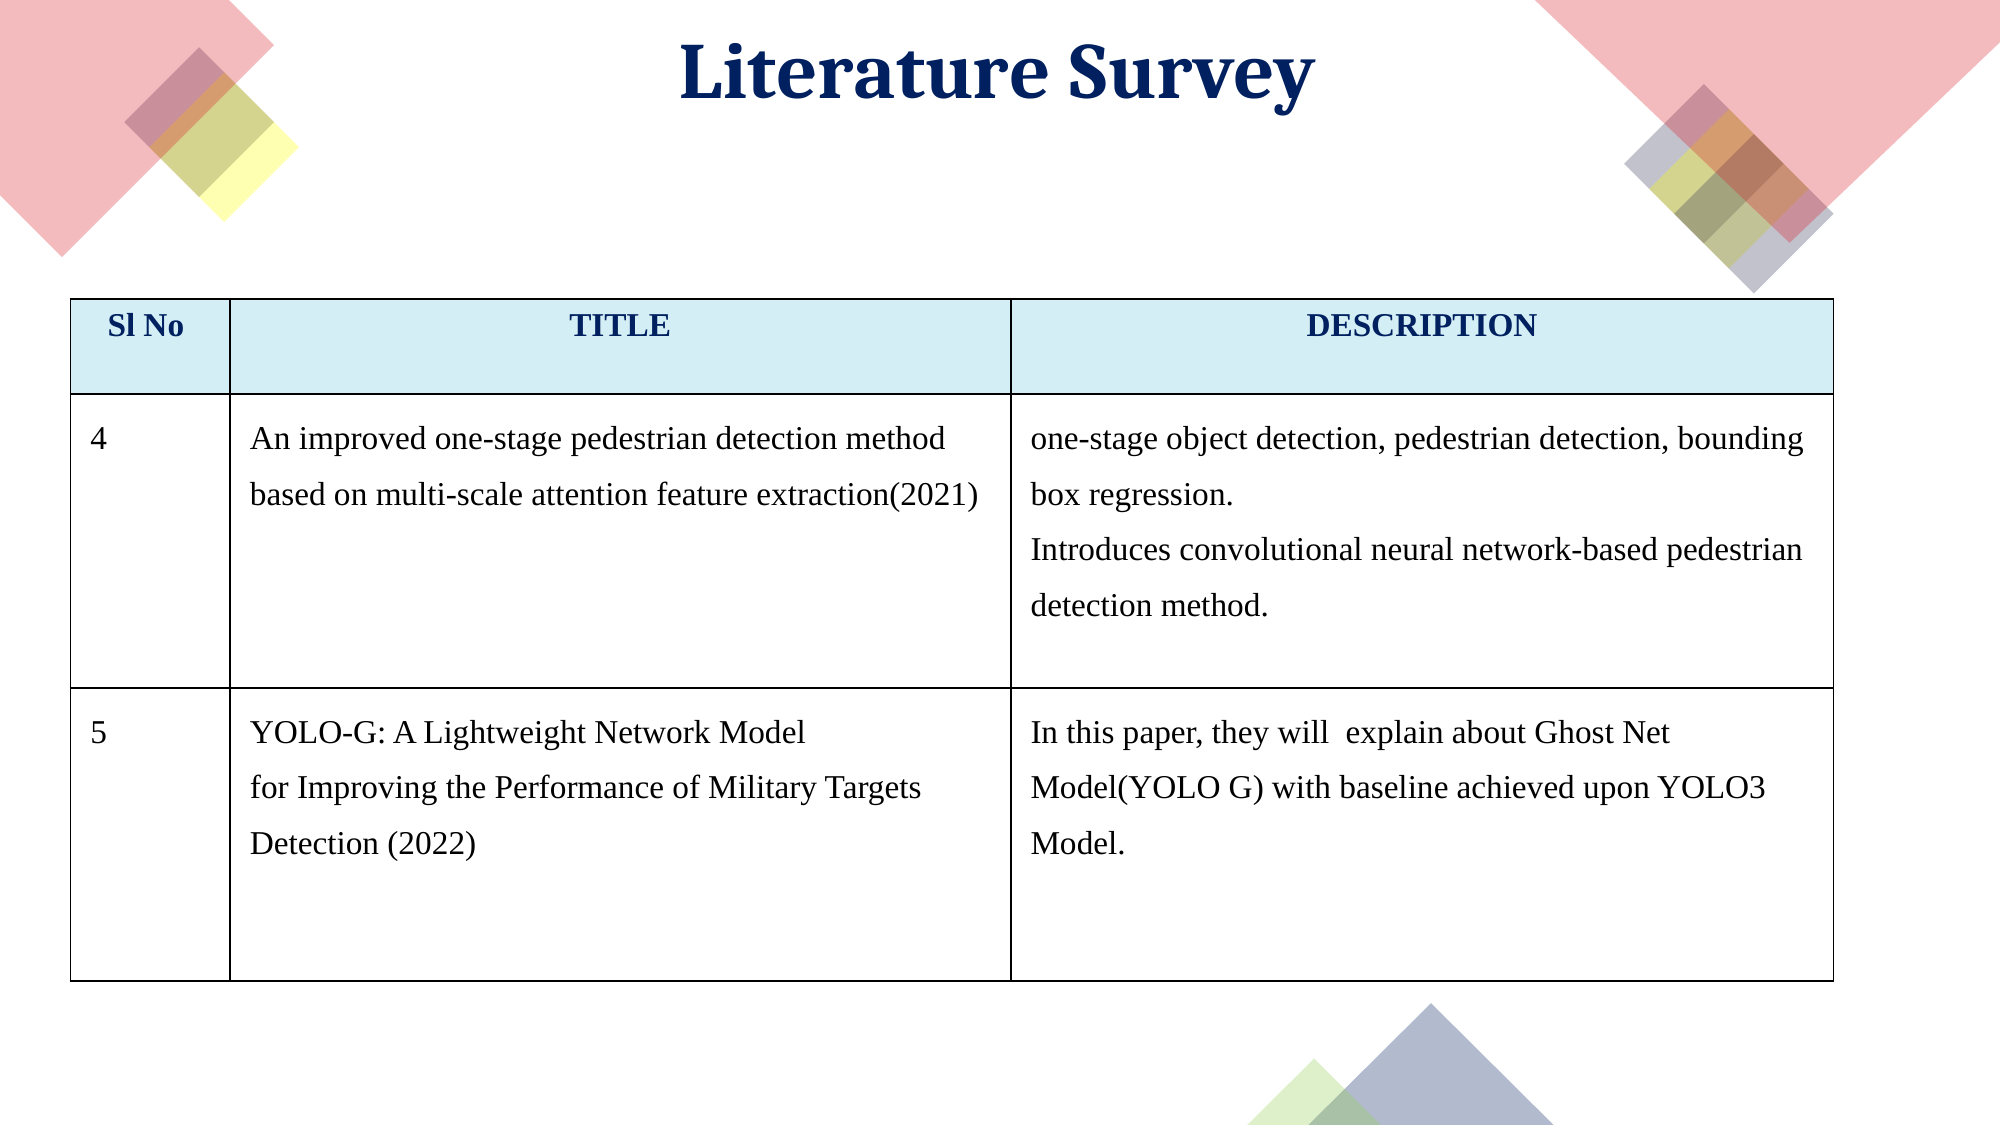

# Literature Survey

| Sl No | TITLE | DESCRIPTION |
| --- | --- | --- |
| 4 | An improved one-stage pedestrian detection method based on multi-scale attention feature extraction(2021) | one-stage object detection, pedestrian detection, bounding box regression.   Introduces convolutional neural network-based pedestrian detection method. |
| 5 | YOLO-G: A Lightweight Network Model for Improving the Performance of Military Targets Detection (2022) | In this paper, they will explain about Ghost Net Model(YOLO G) with baseline achieved upon YOLO3 Model. |